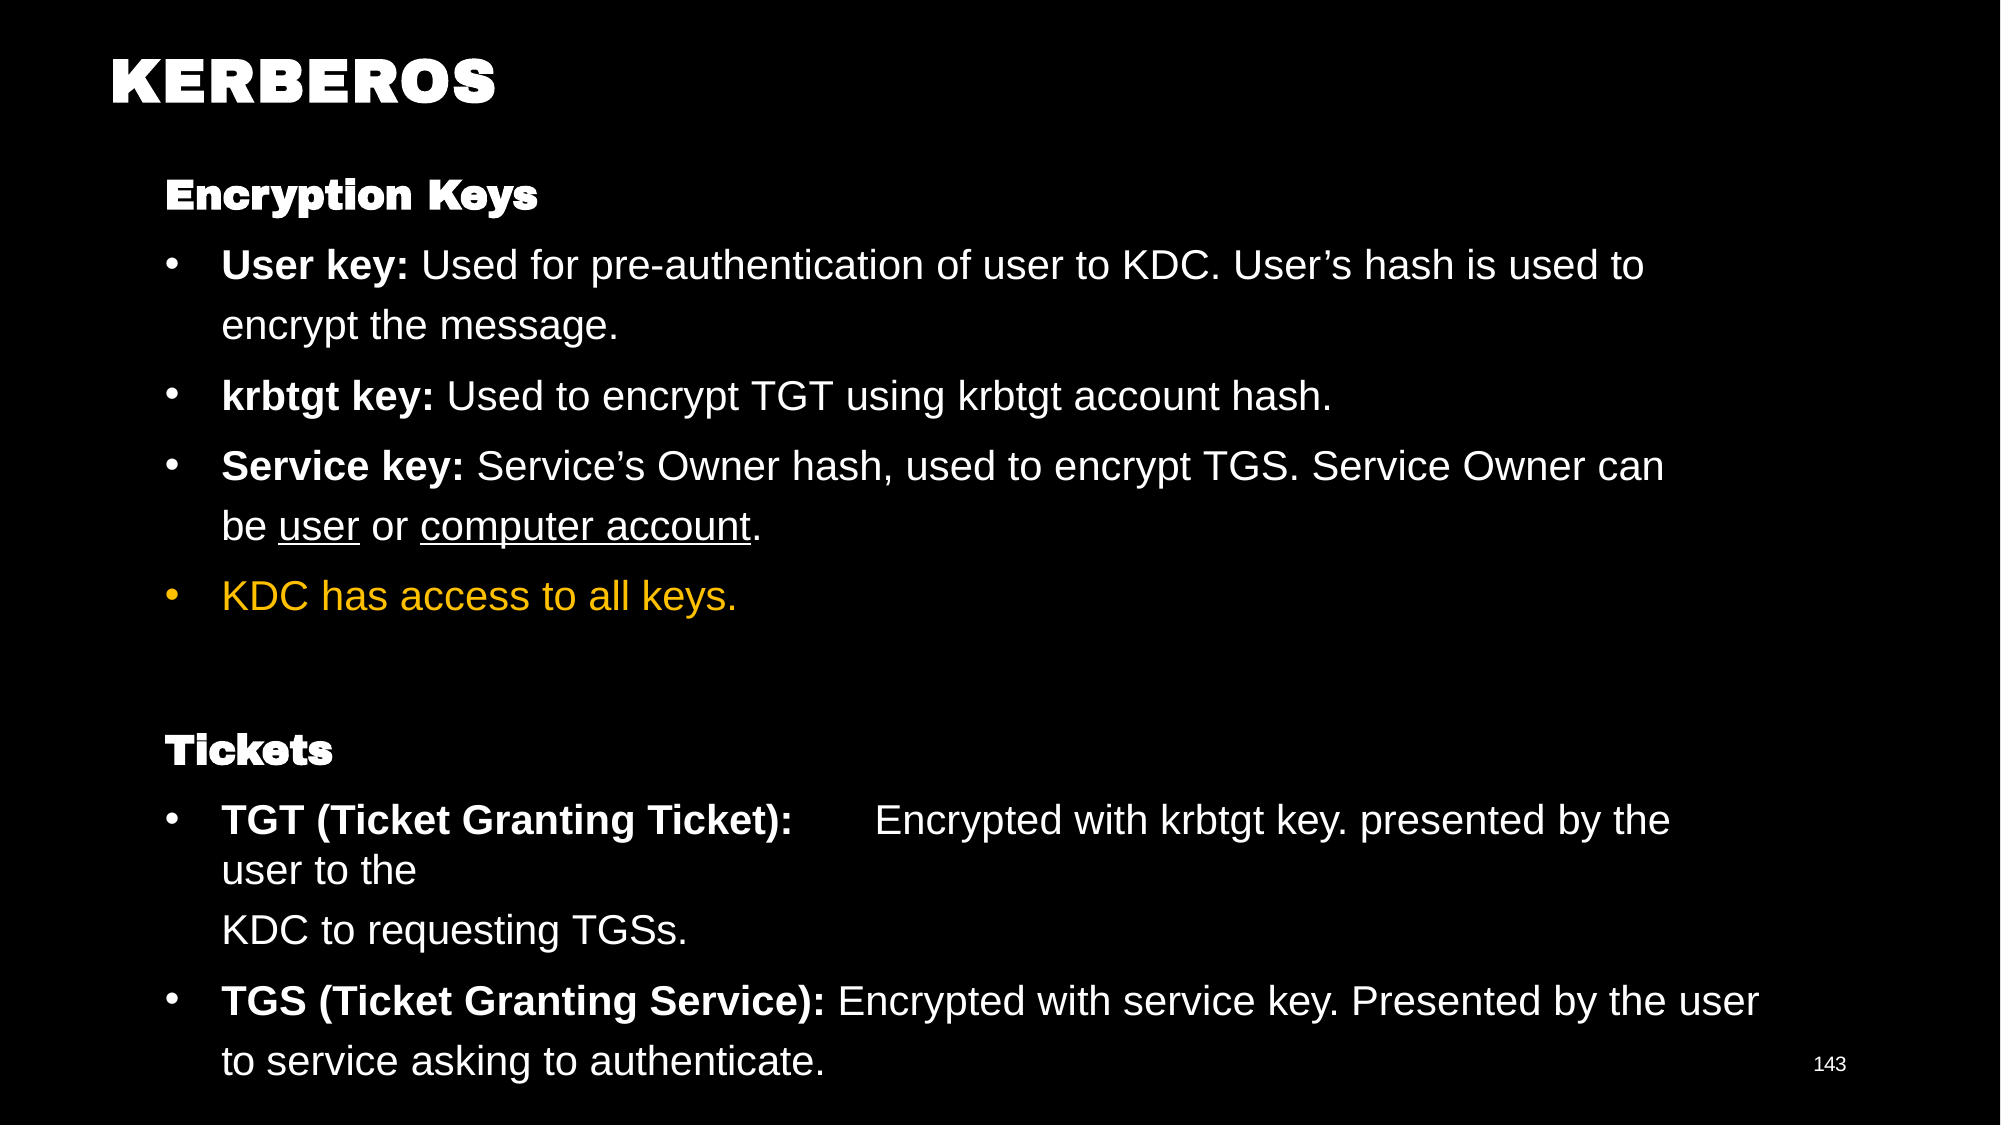

# KERBEROS
Encryption Keys
User key: Used for pre-authentication of user to KDC. User’s hash is used to
encrypt the message.
krbtgt key: Used to encrypt TGT using krbtgt account hash.
Service key: Service’s Owner hash, used to encrypt TGS. Service Owner can be user or computer account.
KDC has access to all keys.

Tickets
TGT (Ticket Granting Ticket):	Encrypted with krbtgt key. presented by the user to the
KDC to requesting TGSs.
TGS (Ticket Granting Service): Encrypted with service key. Presented by the user to service asking to authenticate.
143